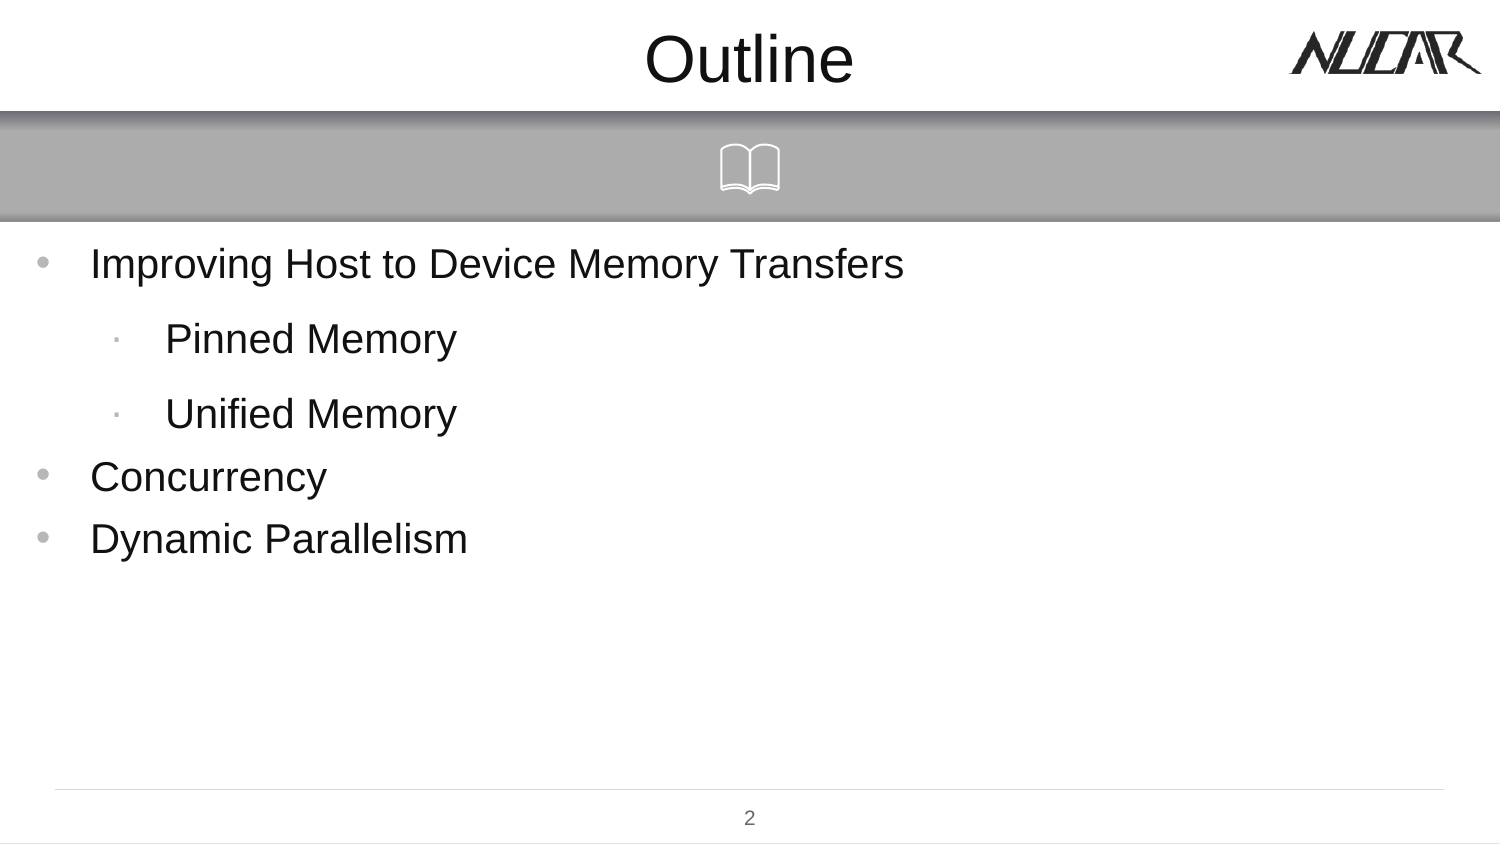

# Outline

Improving Host to Device Memory Transfers
Pinned Memory
Unified Memory
Concurrency
Dynamic Parallelism
2